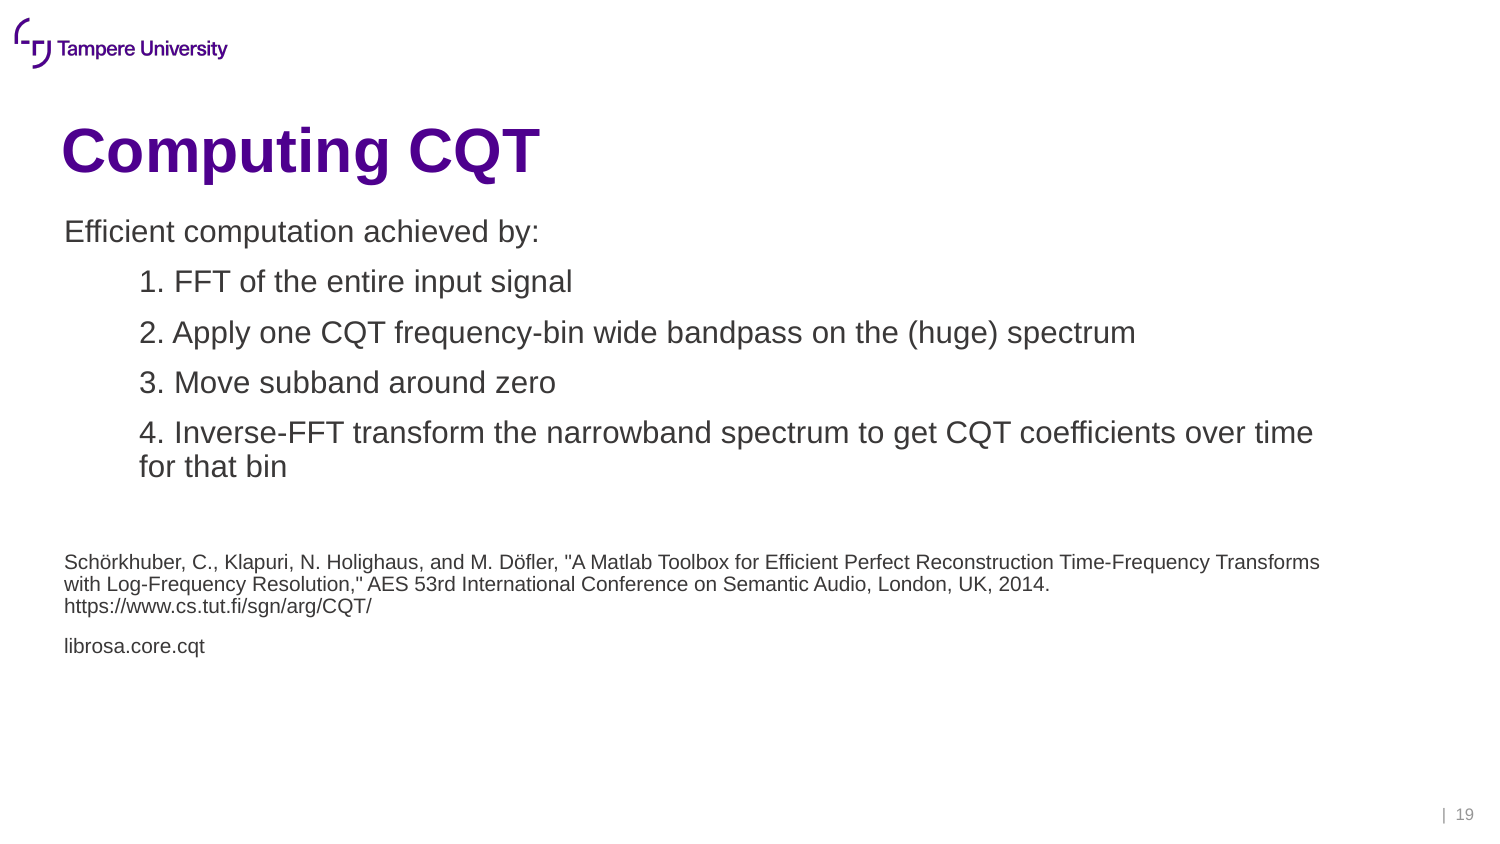

# Computing CQT
Efficient computation achieved by:
1. FFT of the entire input signal
2. Apply one CQT frequency-bin wide bandpass on the (huge) spectrum
3. Move subband around zero
4. Inverse-FFT transform the narrowband spectrum to get CQT coefficients over time for that bin

Schörkhuber, C., Klapuri, N. Holighaus, and M. Döfler, "A Matlab Toolbox for Efficient Perfect Reconstruction Time-Frequency Transforms with Log-Frequency Resolution," AES 53rd International Conference on Semantic Audio, London, UK, 2014.
https://www.cs.tut.fi/sgn/arg/CQT/
librosa.core.cqt

|  19